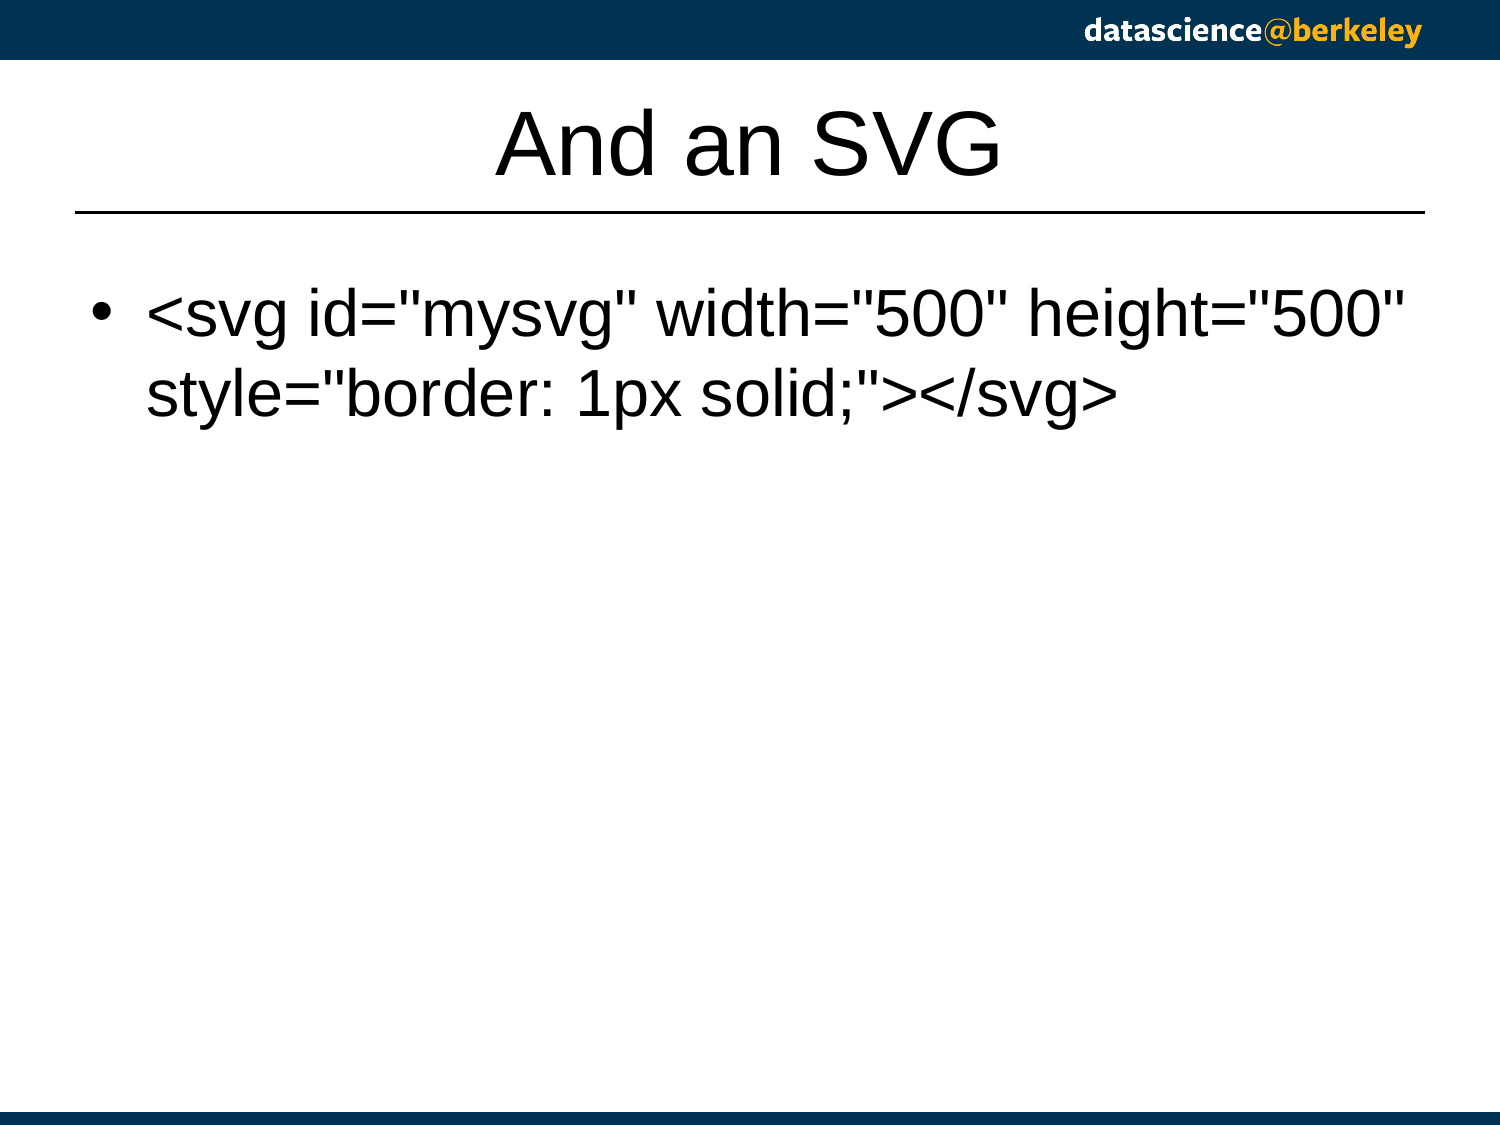

# And an SVG
<svg id="mysvg" width="500" height="500" style="border: 1px solid;"></svg>